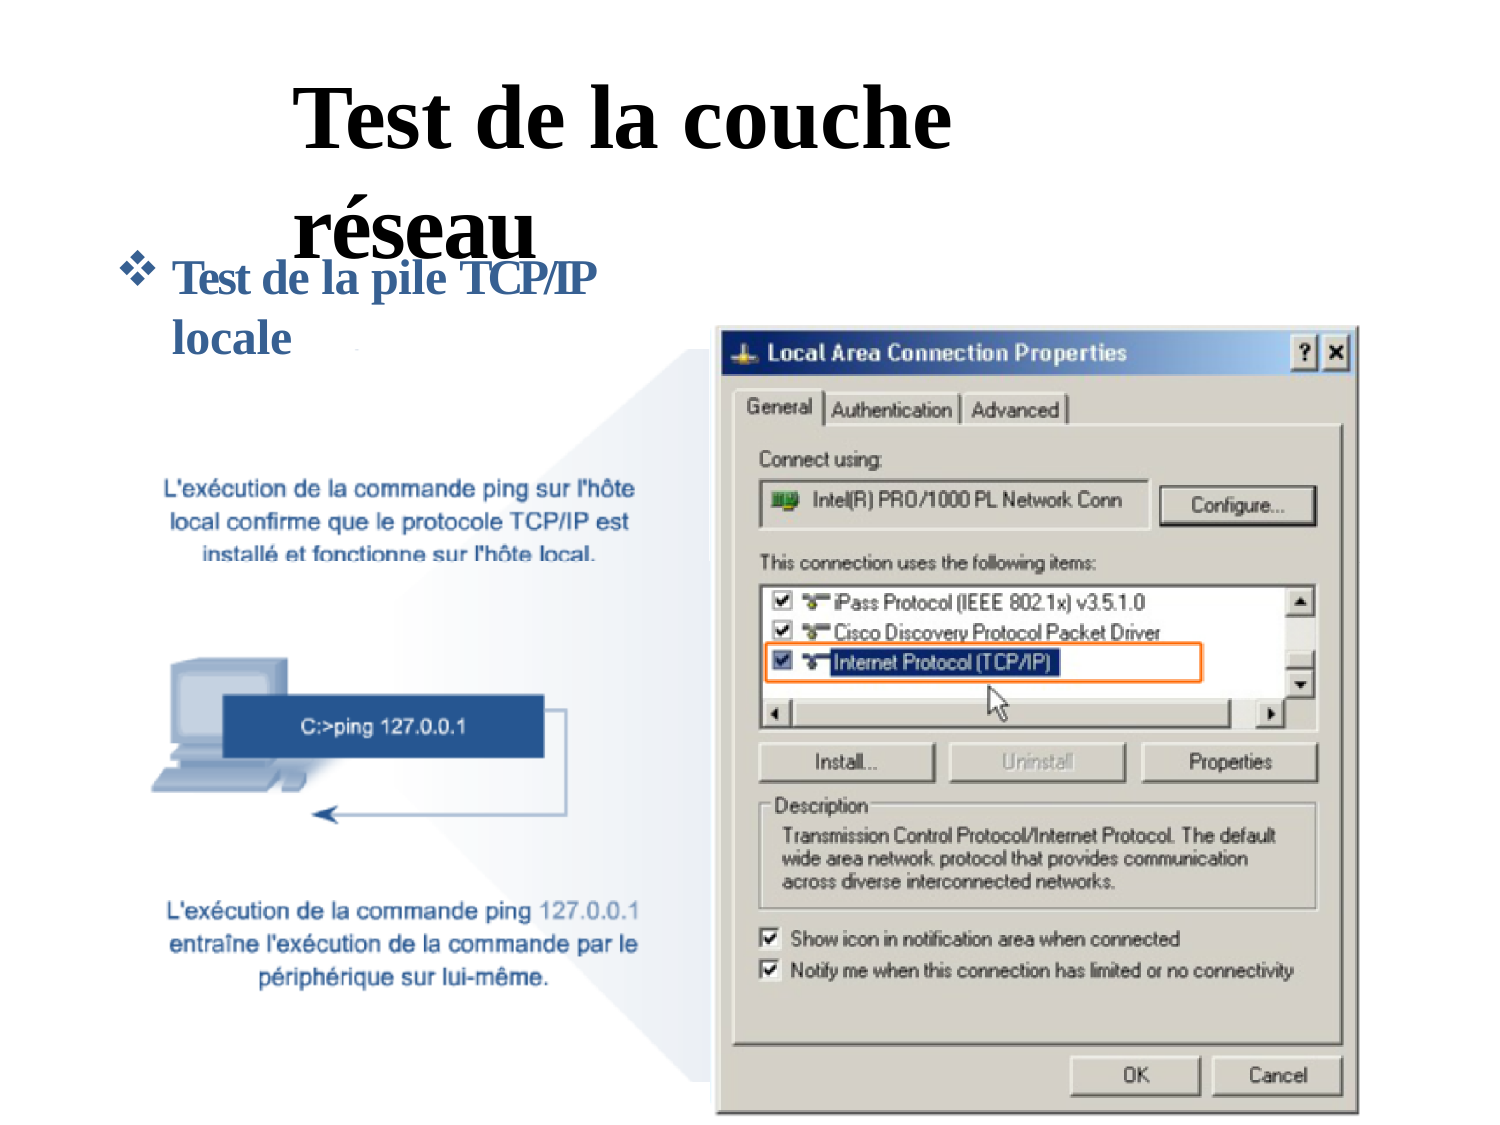

# Test de la couche réseau
Test de la pile TCP/IP locale